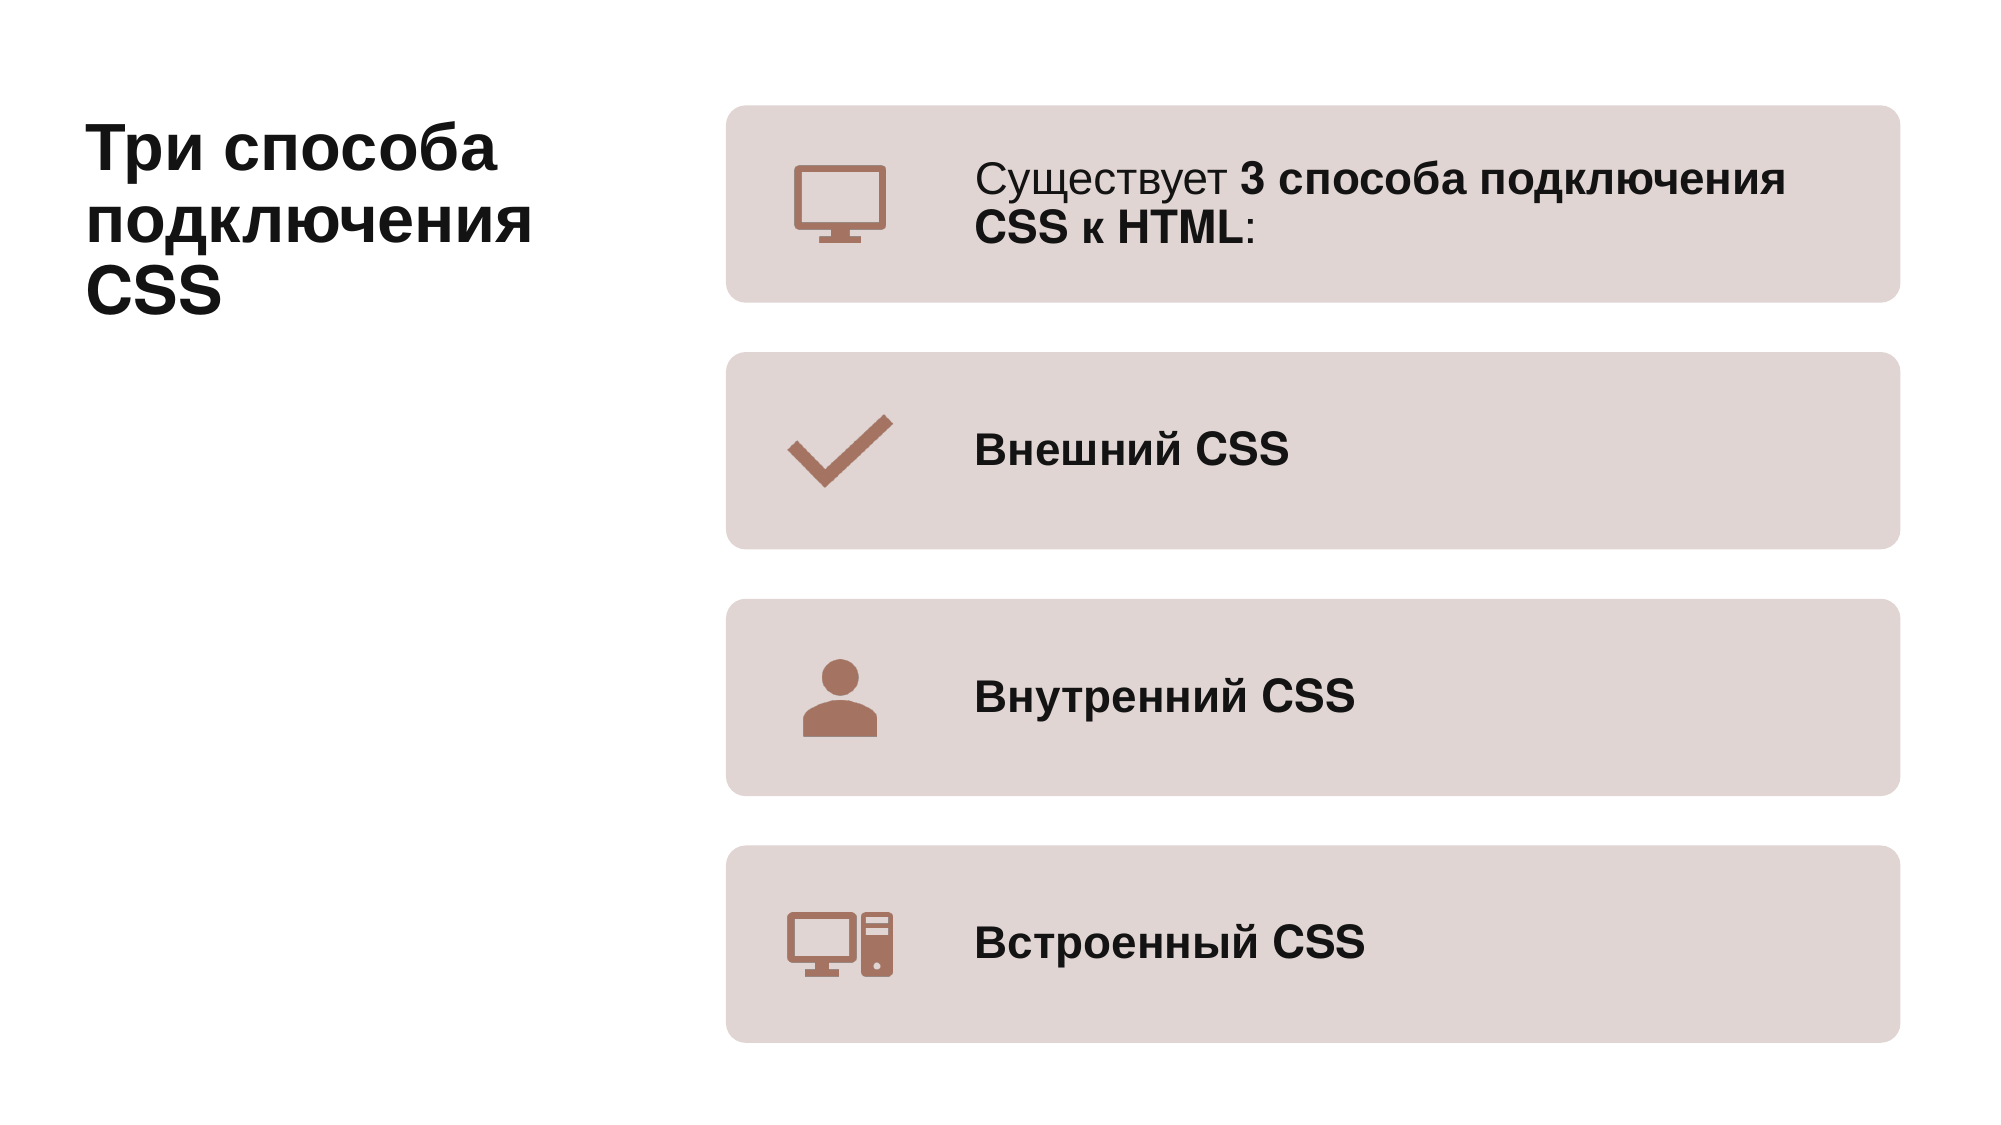

# Три способа подключения CSS
Существует 3 способа подключения CSS к HTML:
Внешний CSS
Внутренний CSS
Встроенный CSS